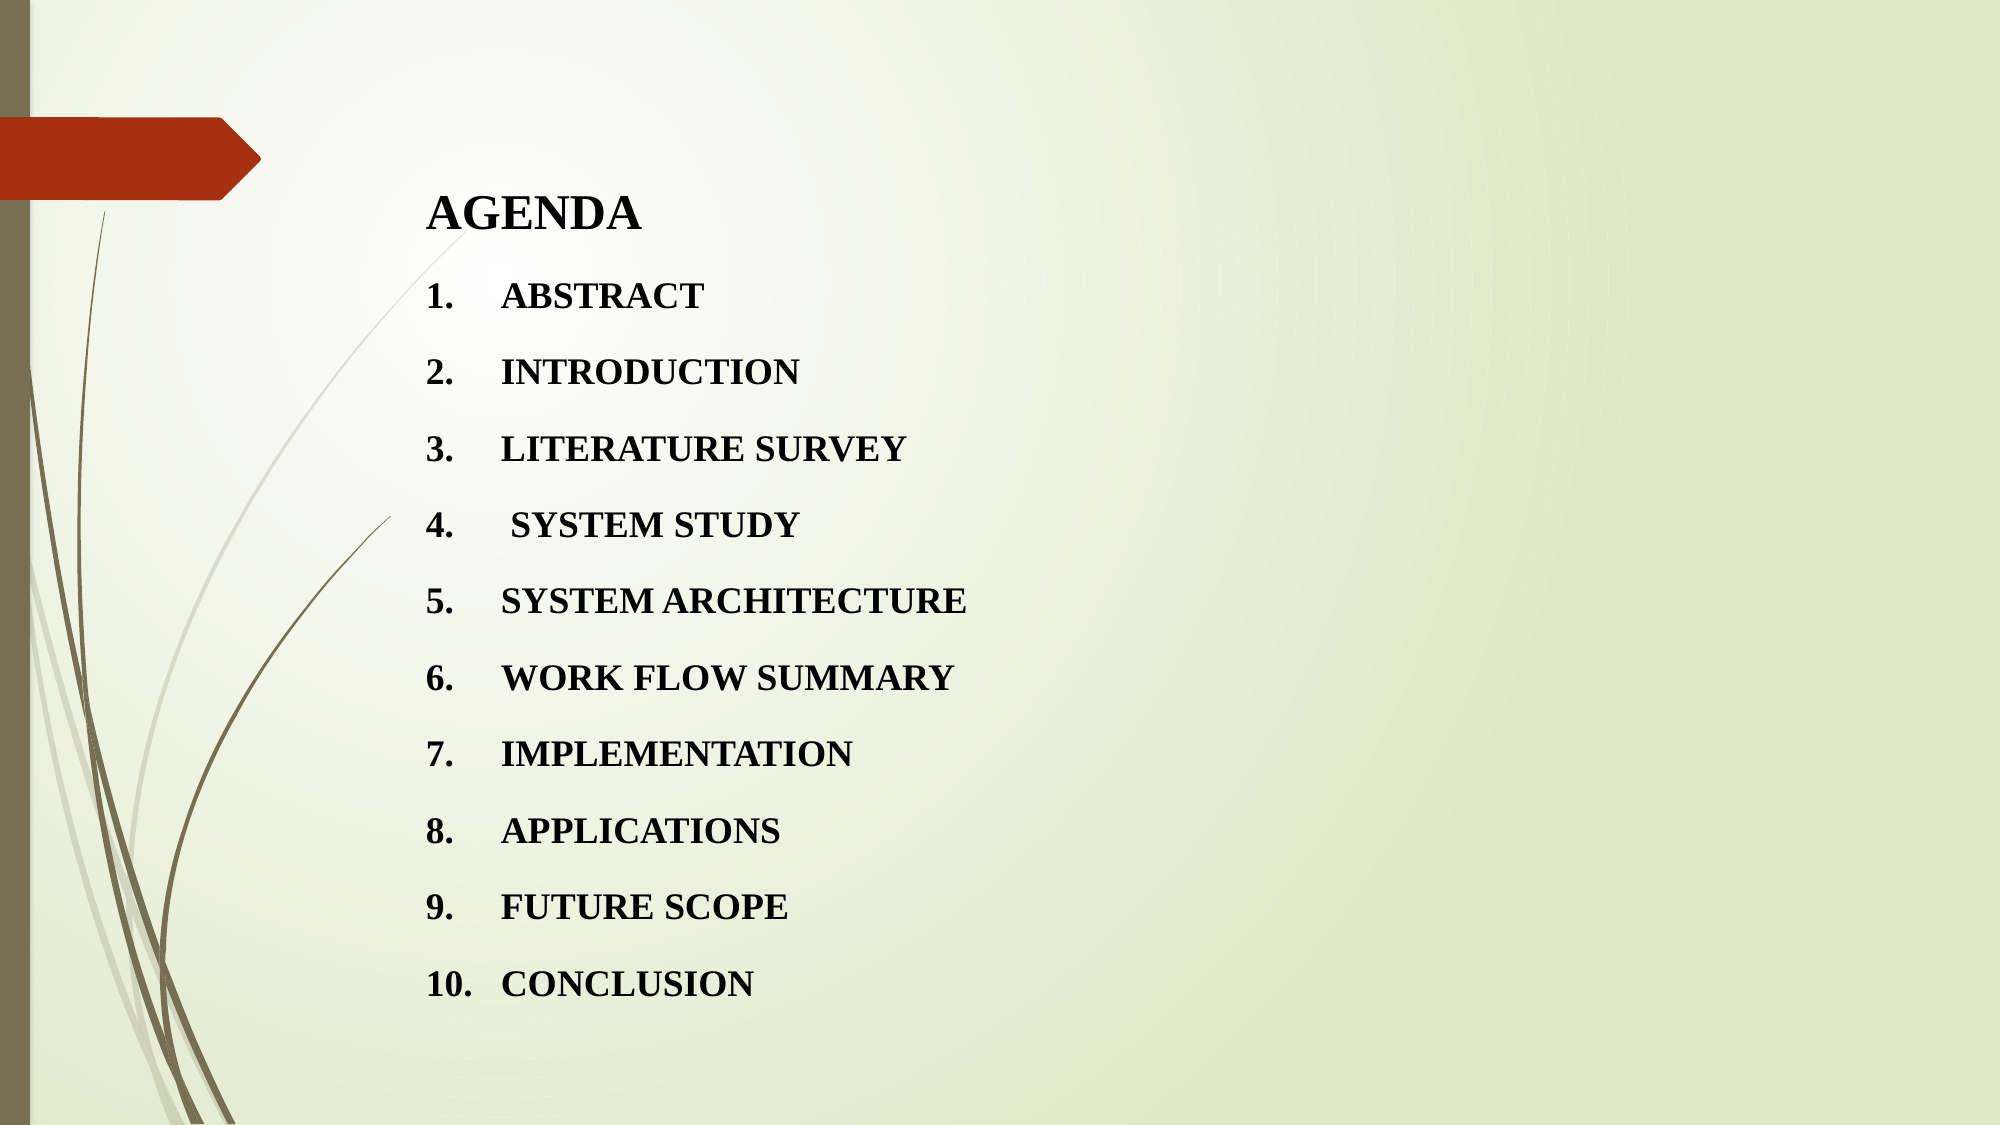

AGENDA
ABSTRACT
INTRODUCTION
LITERATURE SURVEY
 SYSTEM STUDY
SYSTEM ARCHITECTURE
WORK FLOW SUMMARY
IMPLEMENTATION
APPLICATIONS
FUTURE SCOPE
CONCLUSION